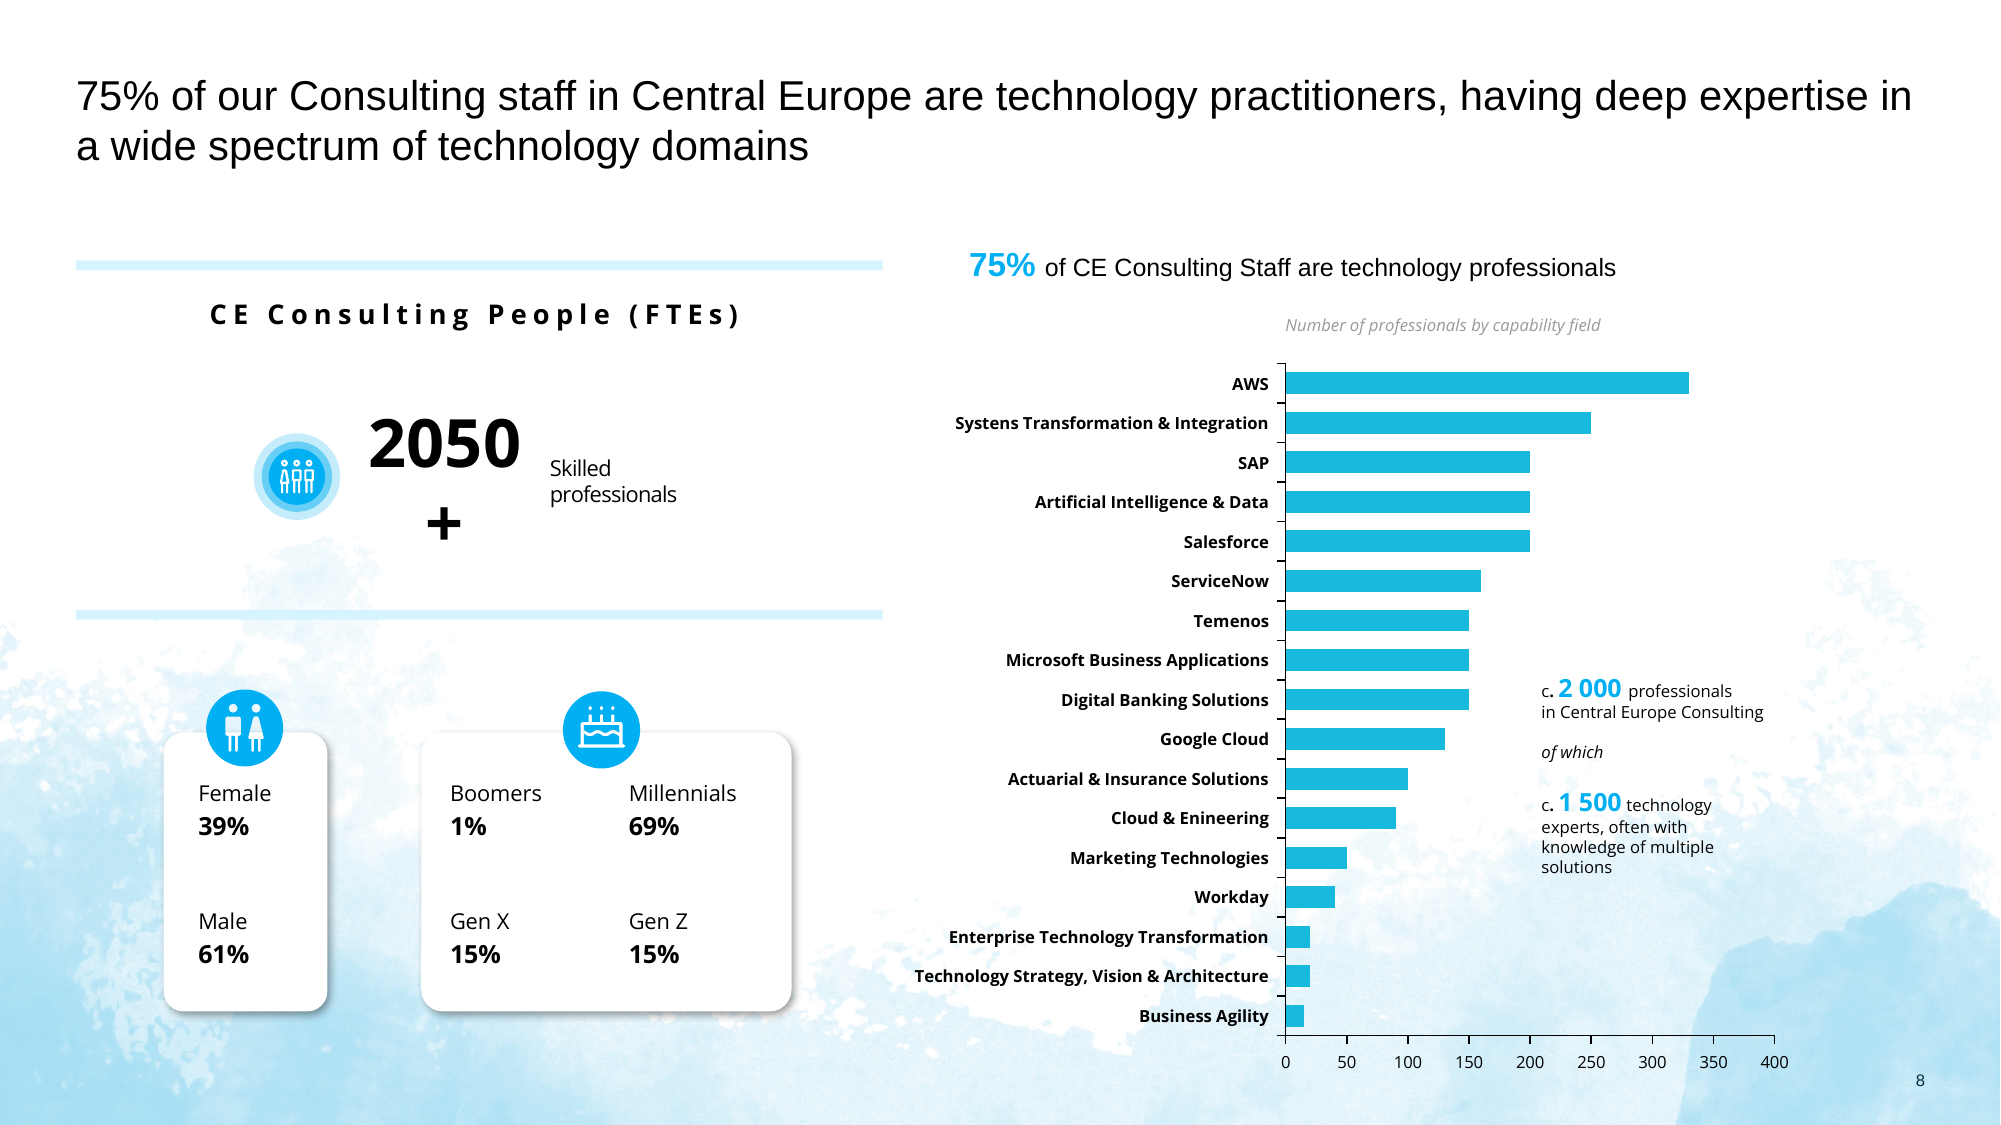

# 75% of our Consulting staff in Central Europe are technology practitioners, having deep expertise in a wide spectrum of technology domains

75% of CE Consulting Staff are technology professionals

CE Consulting People (FTEs)
Number of professionals by capability field

### Chart

| Category |  |
|---|---|
AWS
Systens Transformation & Integration

2050+
Skilled professionals
SAP
Artificial Intelligence & Data
Salesforce
ServiceNow

Temenos
Microsoft Business Applications
c. 2 000 professionals
in Central Europe Consulting
of which
c. 1 500 technology experts, often with knowledge of multiple solutions

Digital Banking Solutions

Google Cloud

Actuarial & Insurance Solutions
Female
39%
Boomers
1%
Millennials
69%
Cloud & Enineering
Marketing Technologies
Workday
Male
61%
Gen X
15%
Gen Z
15%
Enterprise Technology Transformation
Technology Strategy, Vision & Architecture
Business Agility